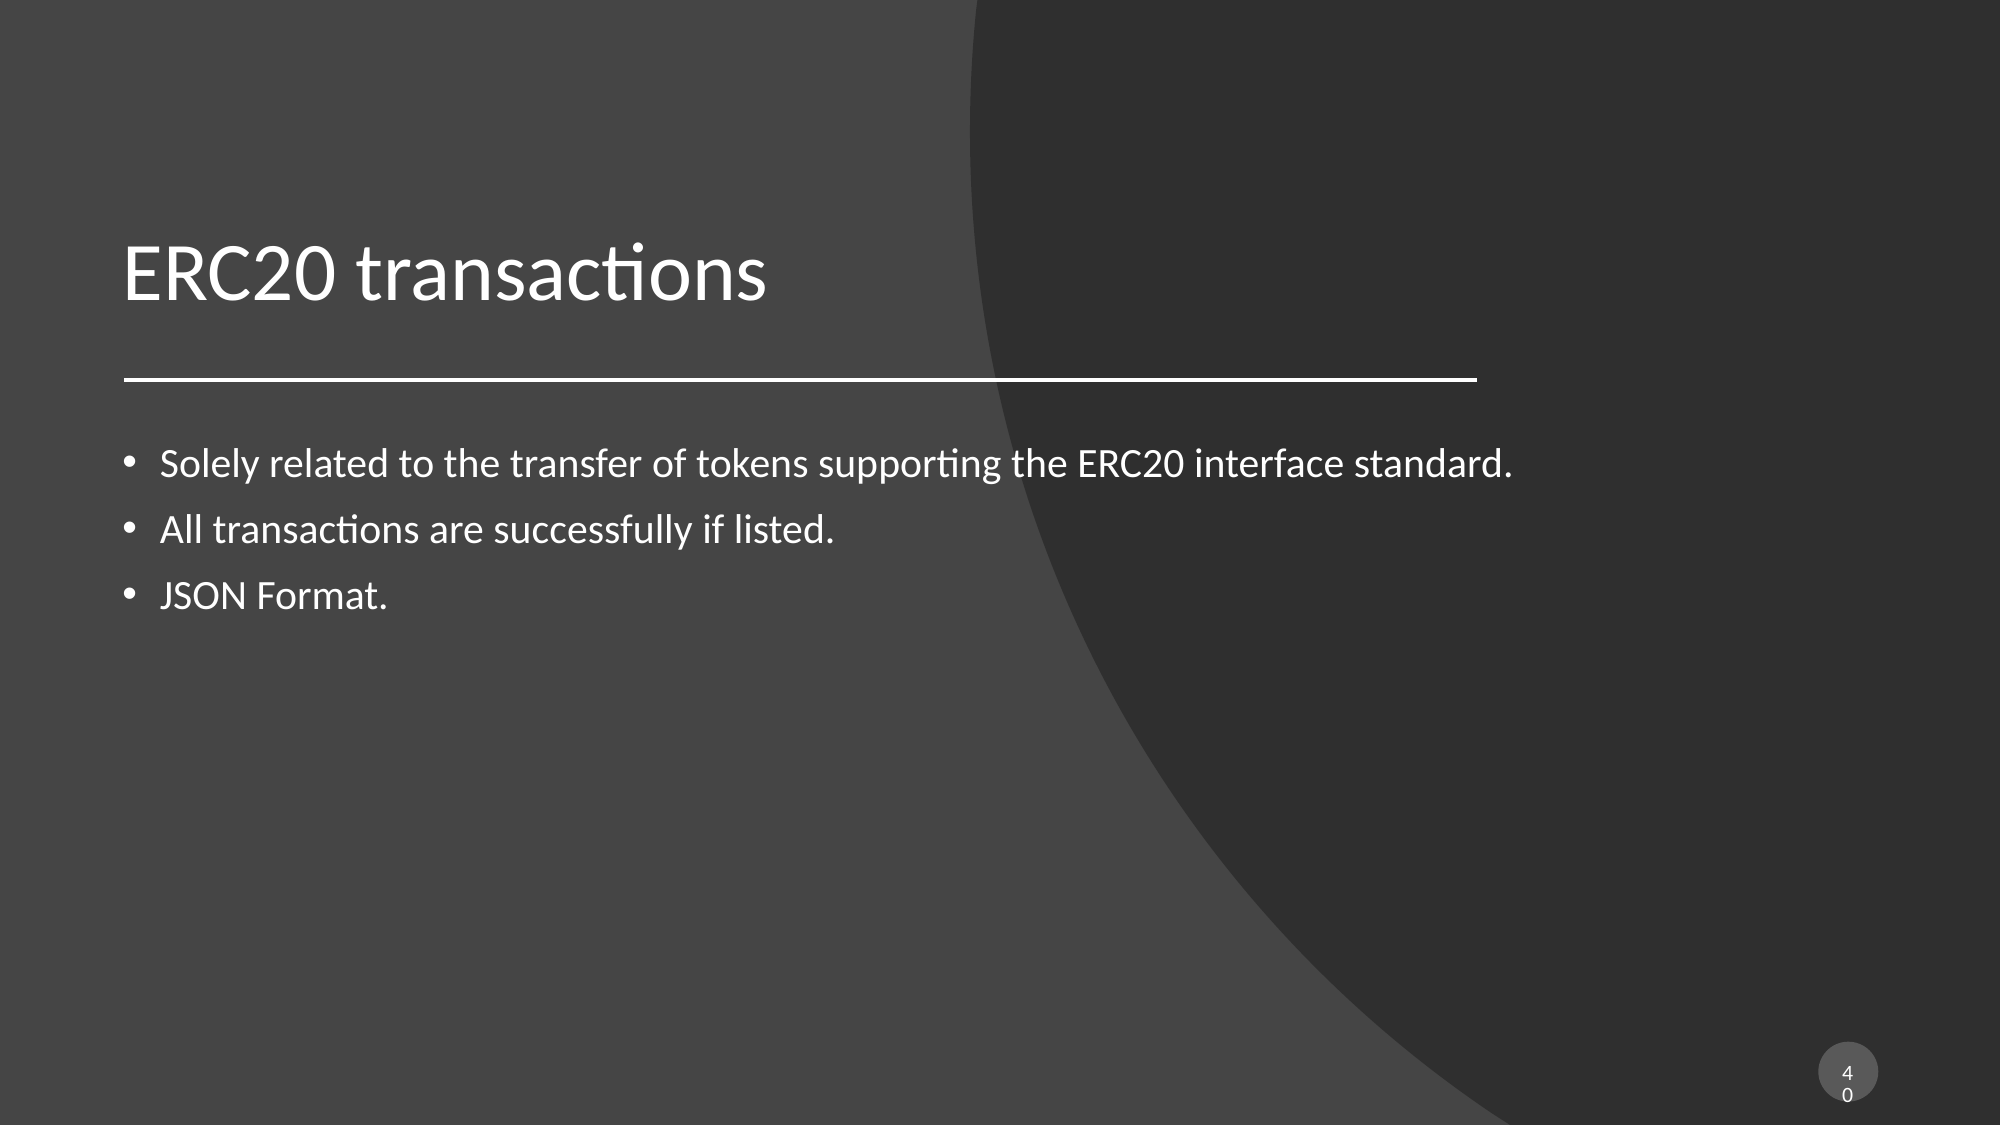

# ERC20 transactions
Solely related to the transfer of tokens supporting the ERC20 interface standard.
All transactions are successfully if listed.
JSON Format.
40